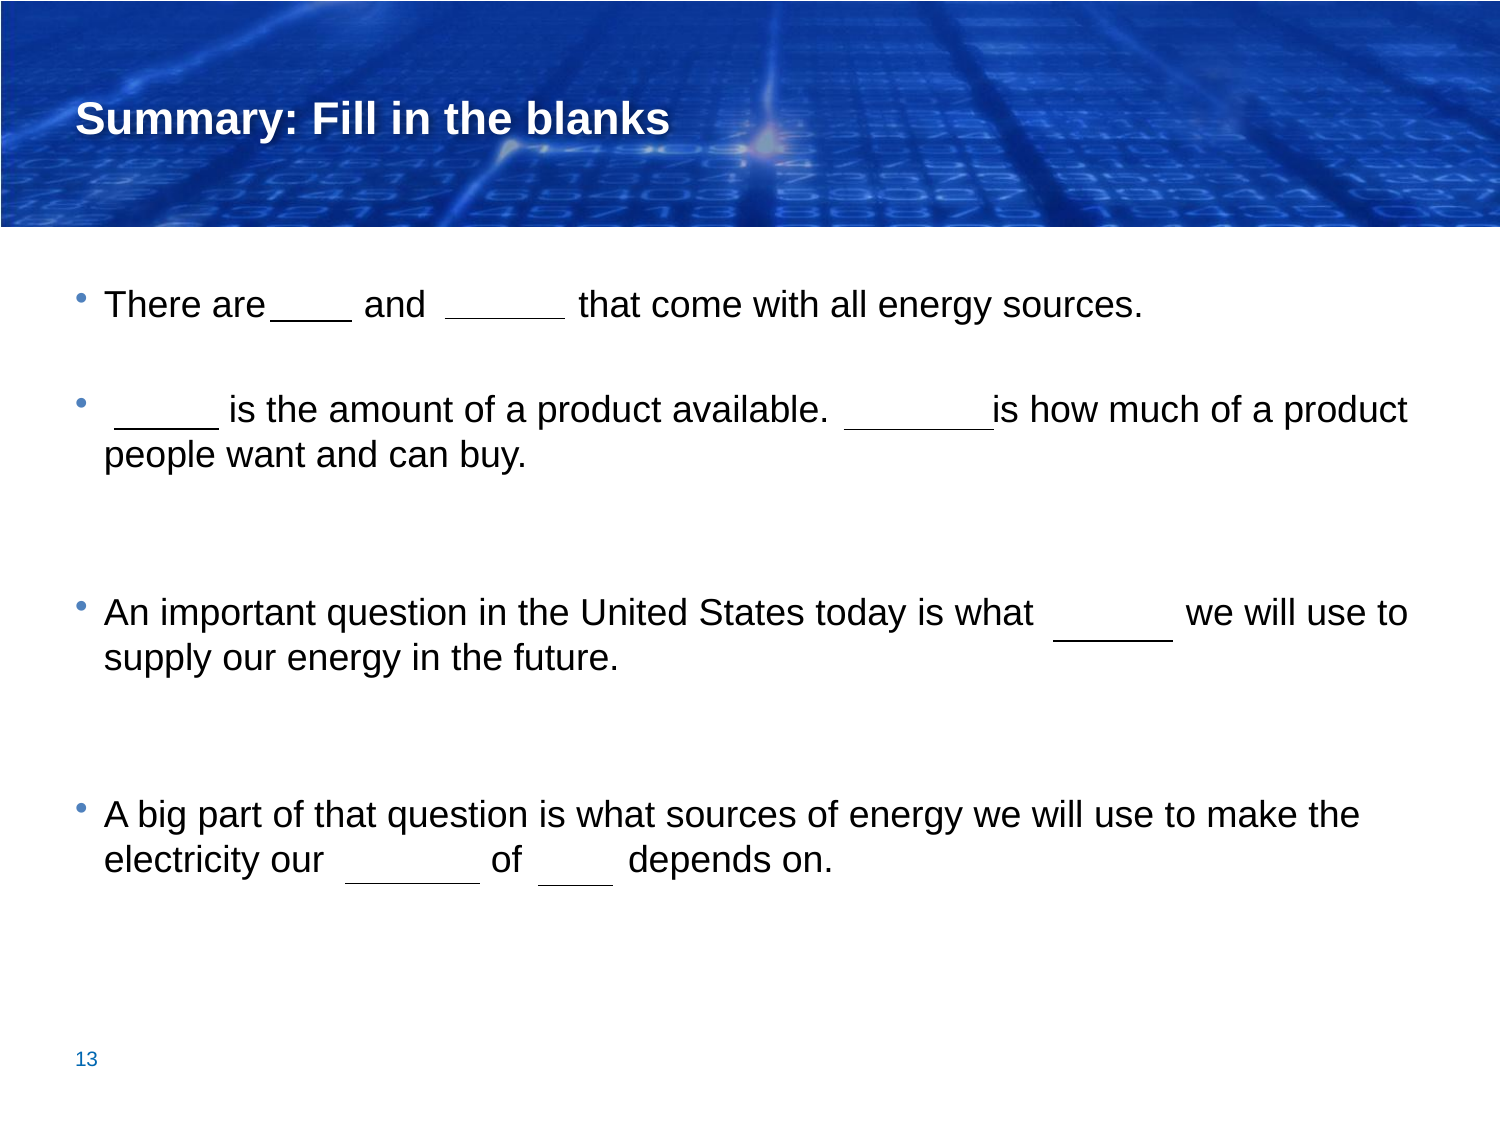

# Summary: Fill in the blanks
There are risks and benefits that come with all energy sources.

Supply is the amount of a product available. Demand is how much of a product people want and can buy.

An important question in the United States today is what sources we will use to supply our energy in the future.

A big part of that question is what sources of energy we will use to make the electricity our standard of living depends on.

13